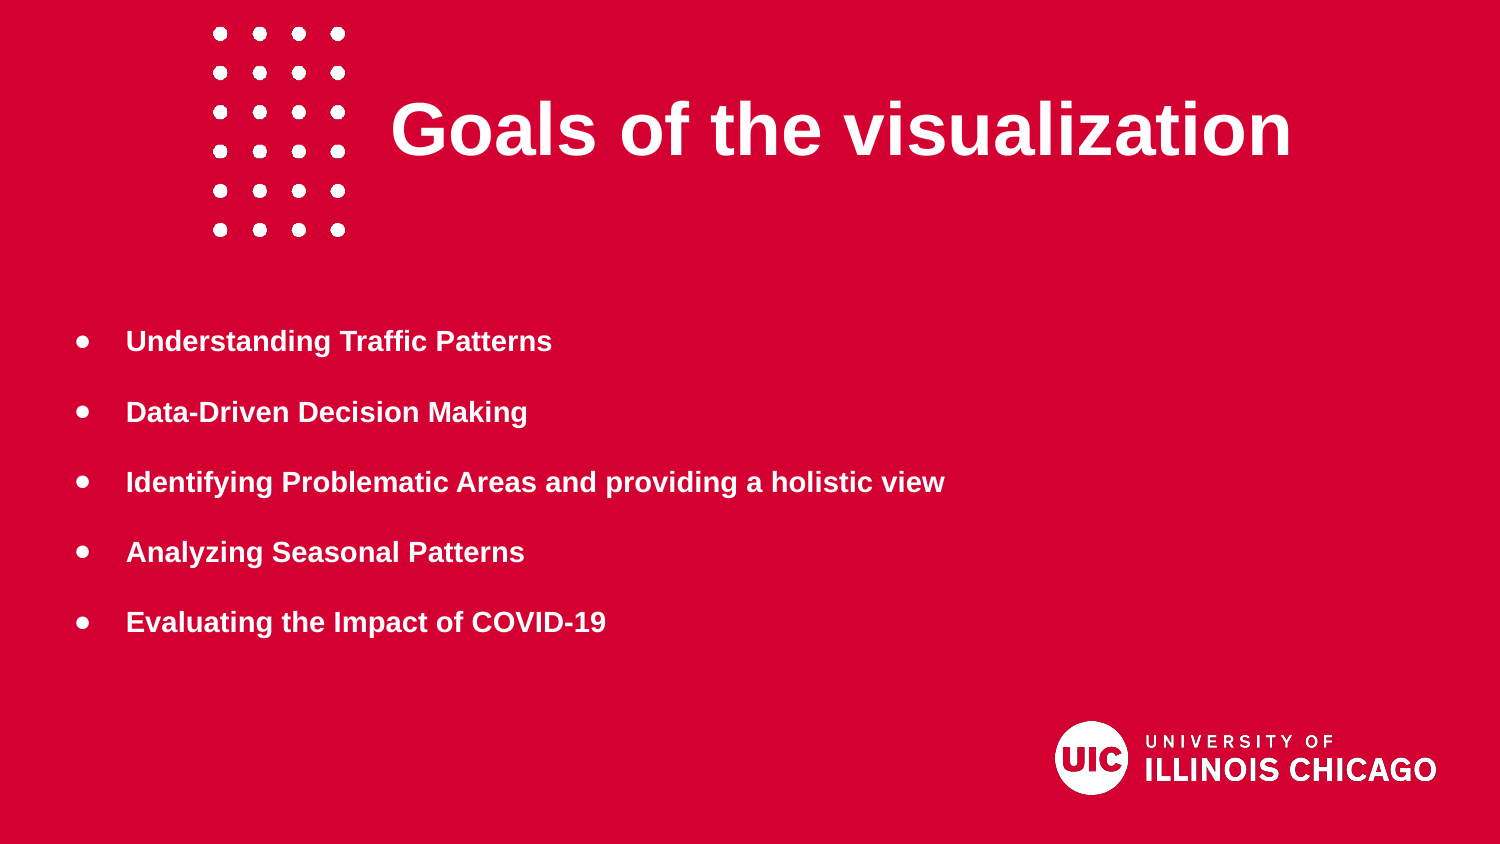

# Goals of the visualization

Understanding Traffic Patterns

Data-Driven Decision Making

Identifying Problematic Areas and providing a holistic view

Analyzing Seasonal Patterns

Evaluating the Impact of COVID-19